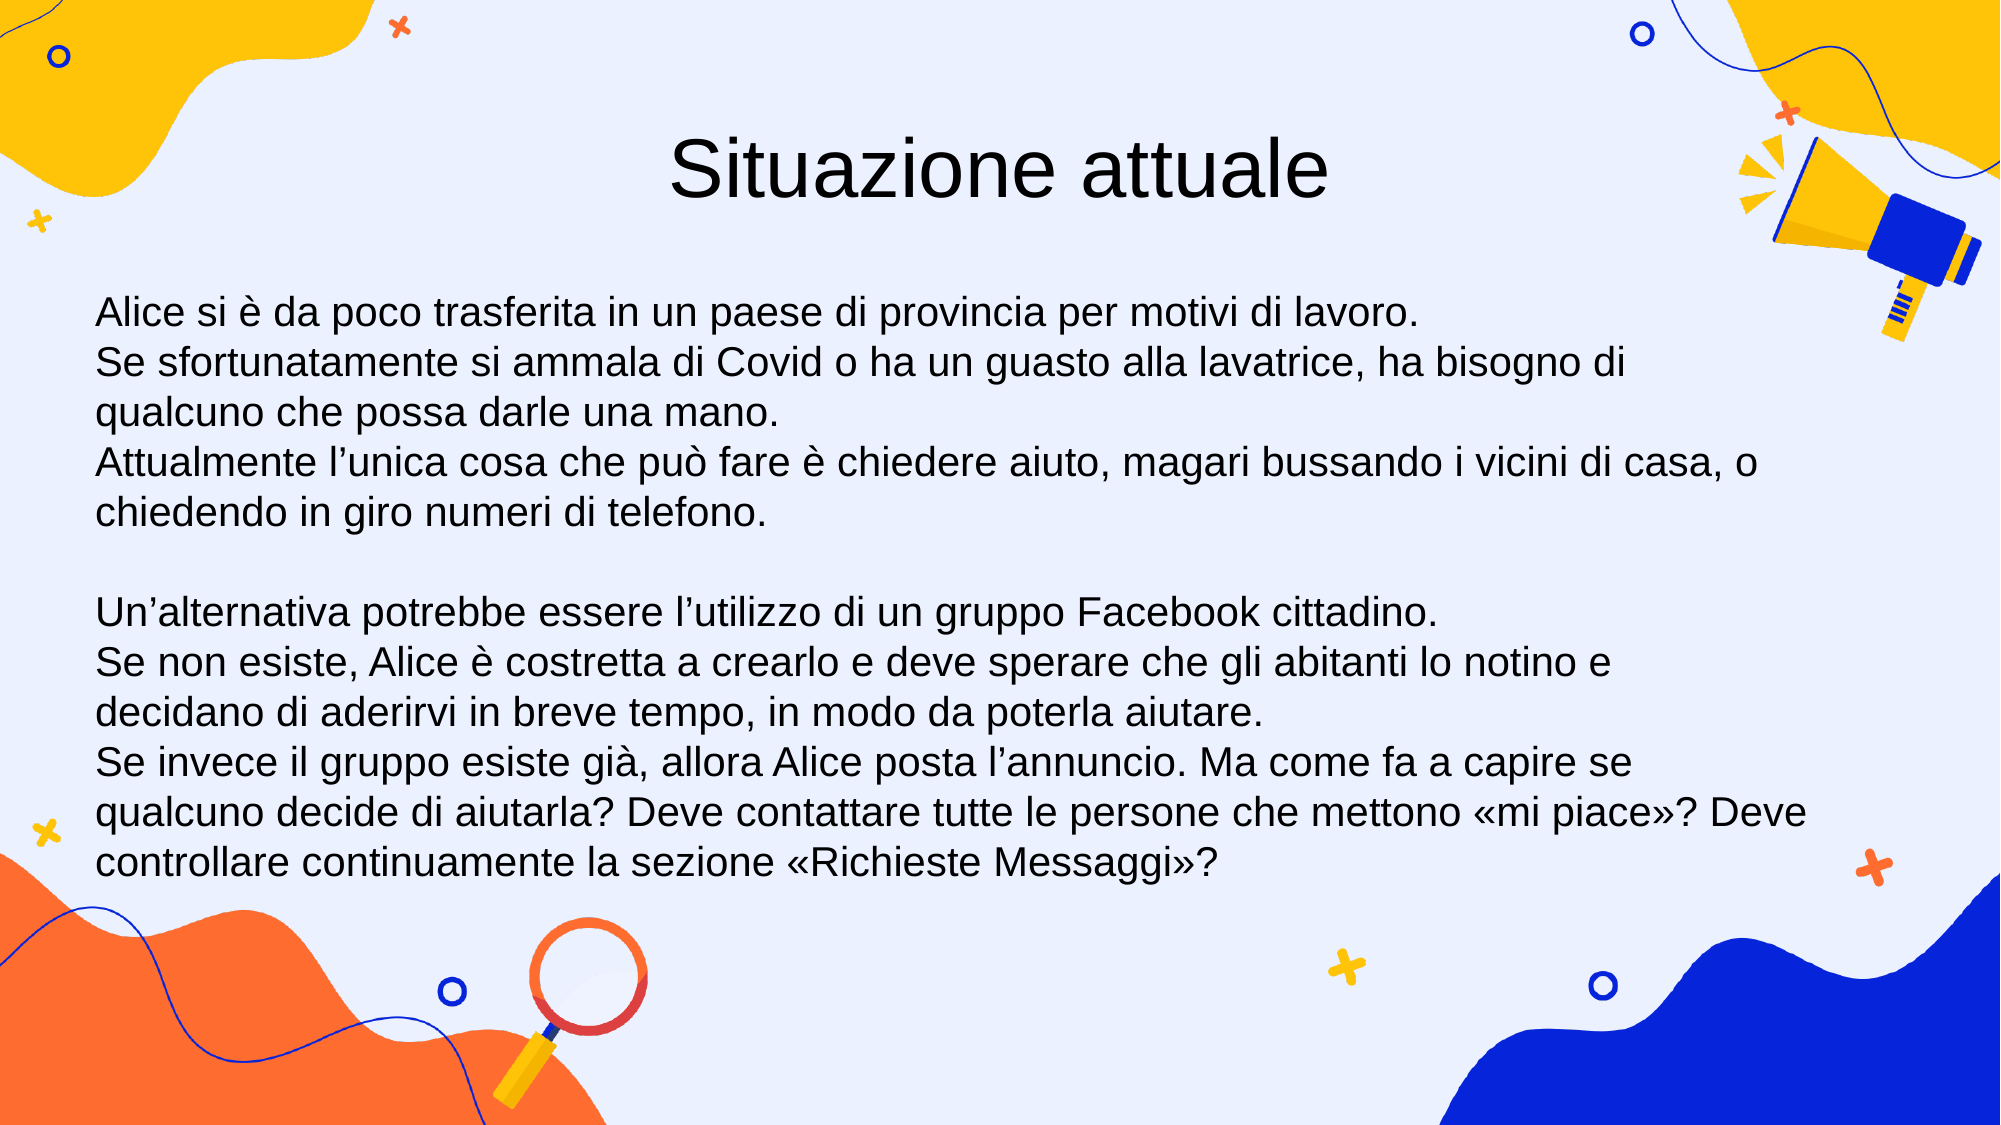

Situazione attuale
Alice si è da poco trasferita in un paese di provincia per motivi di lavoro.
Se sfortunatamente si ammala di Covid o ha un guasto alla lavatrice, ha bisogno di
qualcuno che possa darle una mano.
Attualmente l’unica cosa che può fare è chiedere aiuto, magari bussando i vicini di casa, o chiedendo in giro numeri di telefono.

Un’alternativa potrebbe essere l’utilizzo di un gruppo Facebook cittadino.
Se non esiste, Alice è costretta a crearlo e deve sperare che gli abitanti lo notino e
decidano di aderirvi in breve tempo, in modo da poterla aiutare.
Se invece il gruppo esiste già, allora Alice posta l’annuncio. Ma come fa a capire se
qualcuno decide di aiutarla? Deve contattare tutte le persone che mettono «mi piace»? Deve controllare continuamente la sezione «Richieste Messaggi»?